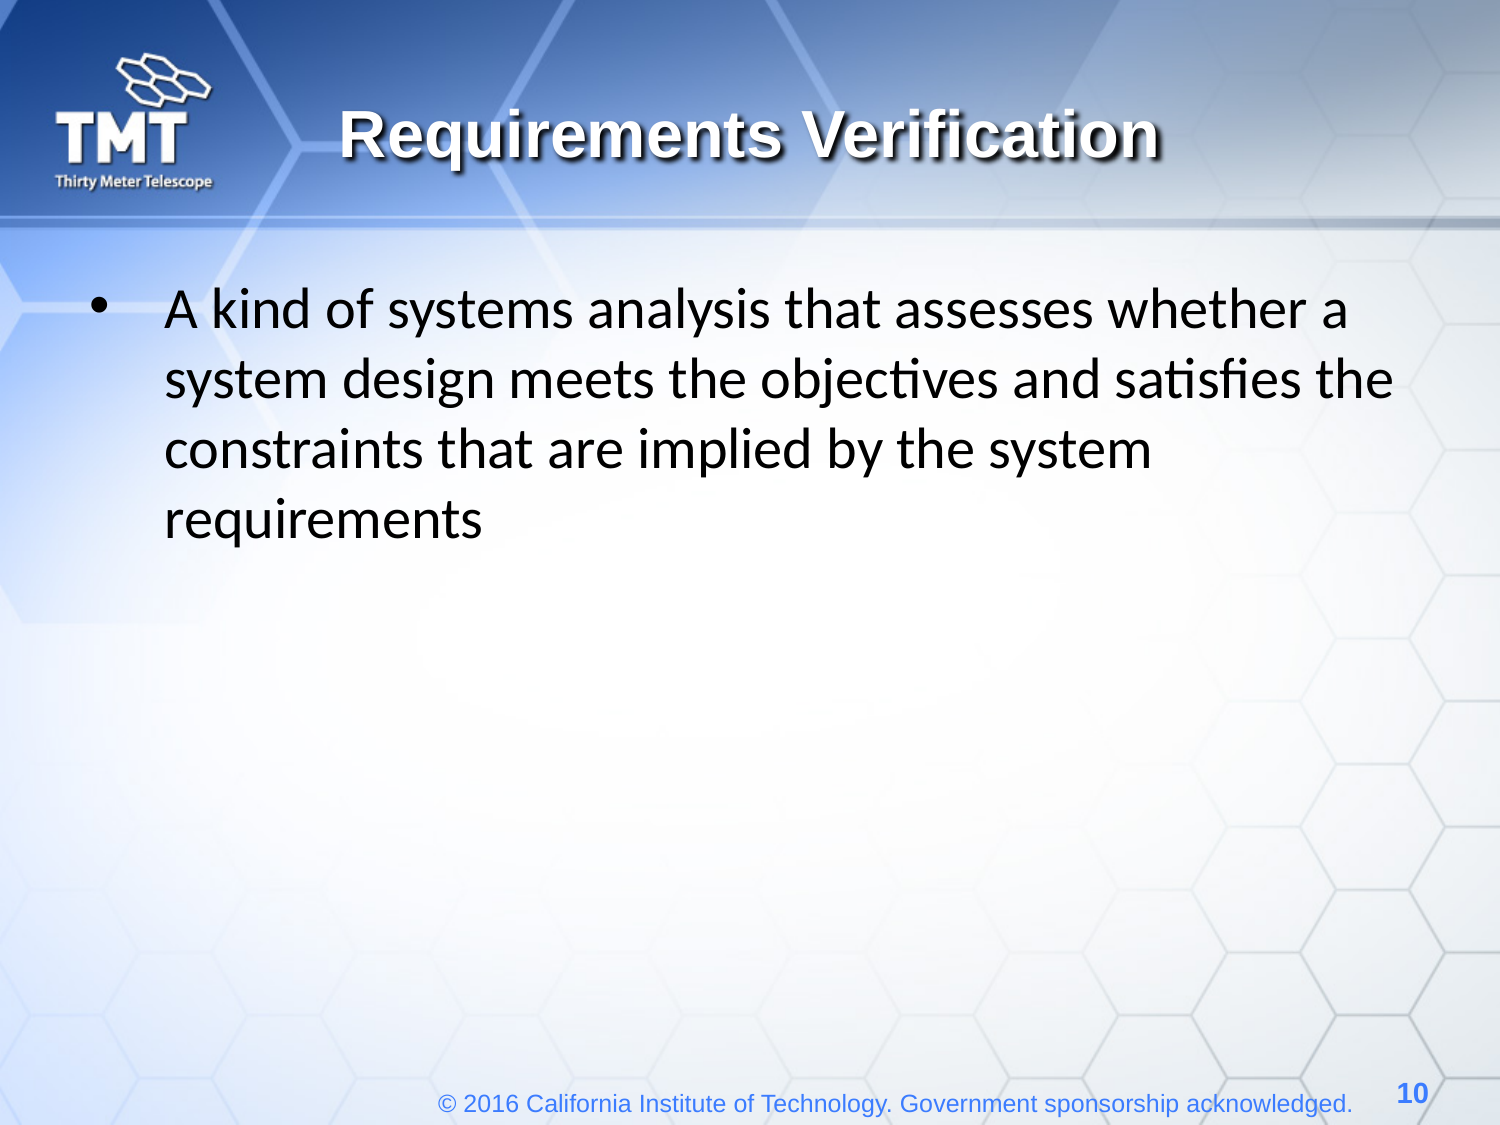

# Requirements Verification
A kind of systems analysis that assesses whether a system design meets the objectives and satisfies the constraints that are implied by the system requirements